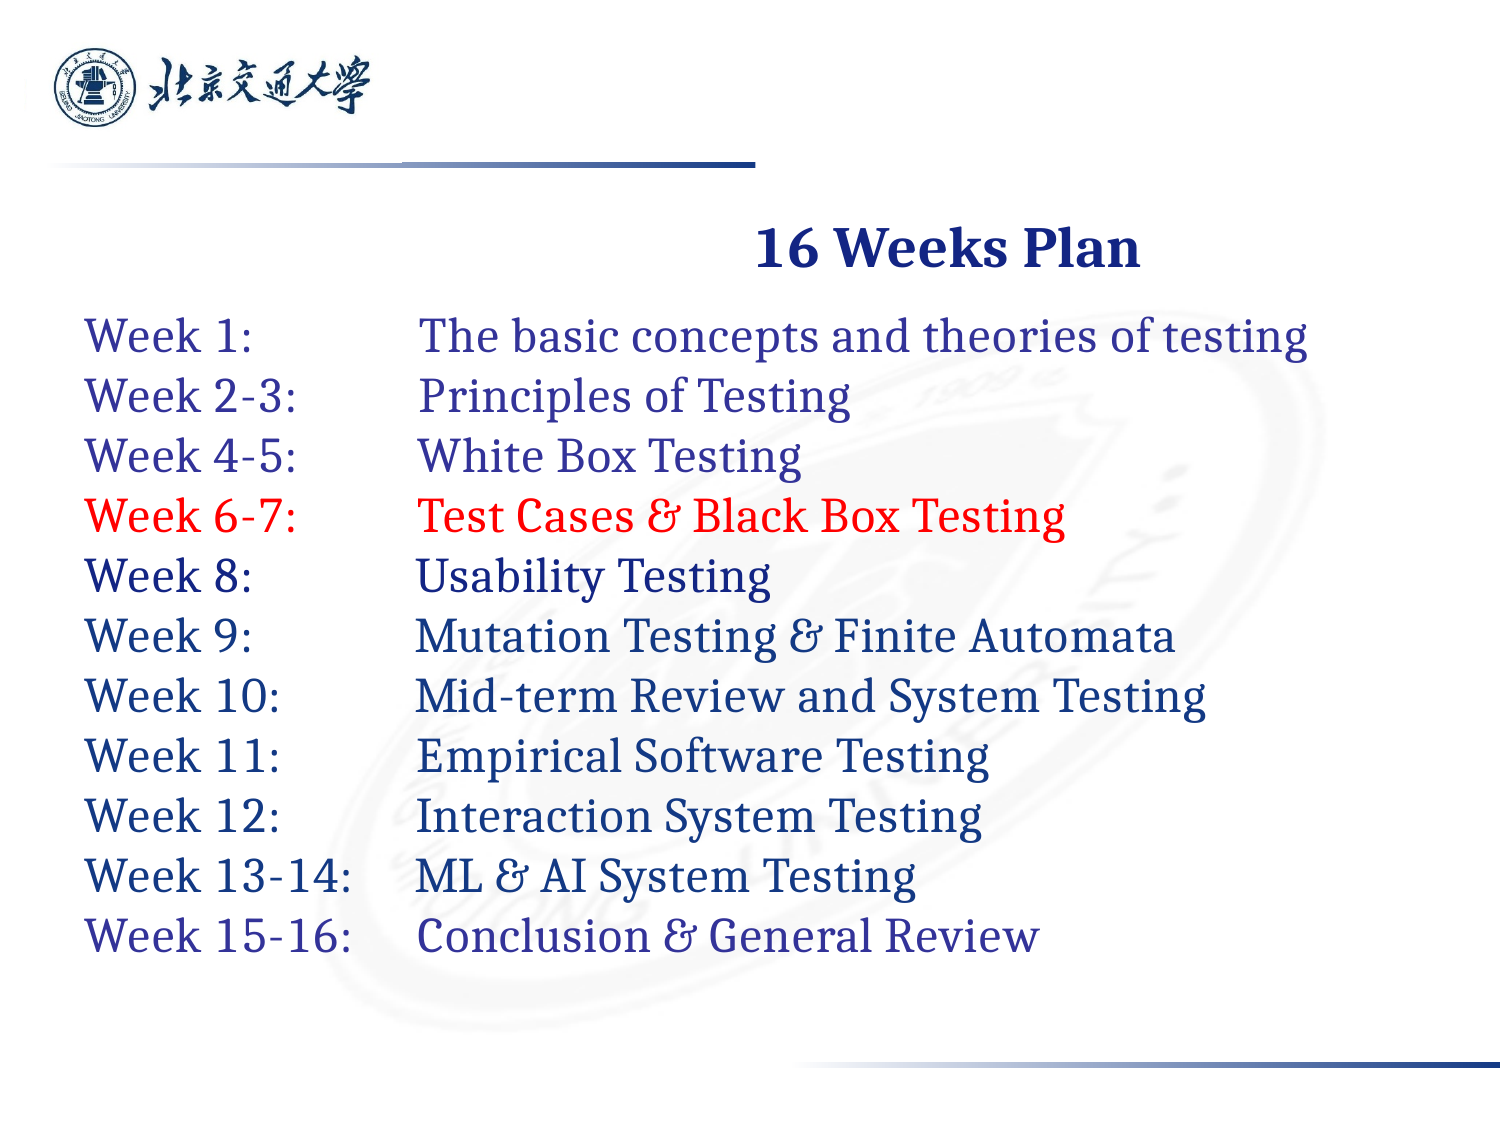

16 Weeks Plan
Week 1:               The basic concepts and theories of testing
Week 2-3:           Principles of Testing
Week 4-5: 	   White Box Testing
Week 6-7:	   Test Cases & Black Box Testing
Week 8:	   Usability Testing
Week 9:	   Mutation Testing & Finite Automata
Week 10:	   Mid-term Review and System Testing
Week 11:	   Empirical Software Testing
Week 12:	   Interaction System Testing
Week 13-14:	   ML & AI System Testing
Week 15-16:	   Conclusion & General Review